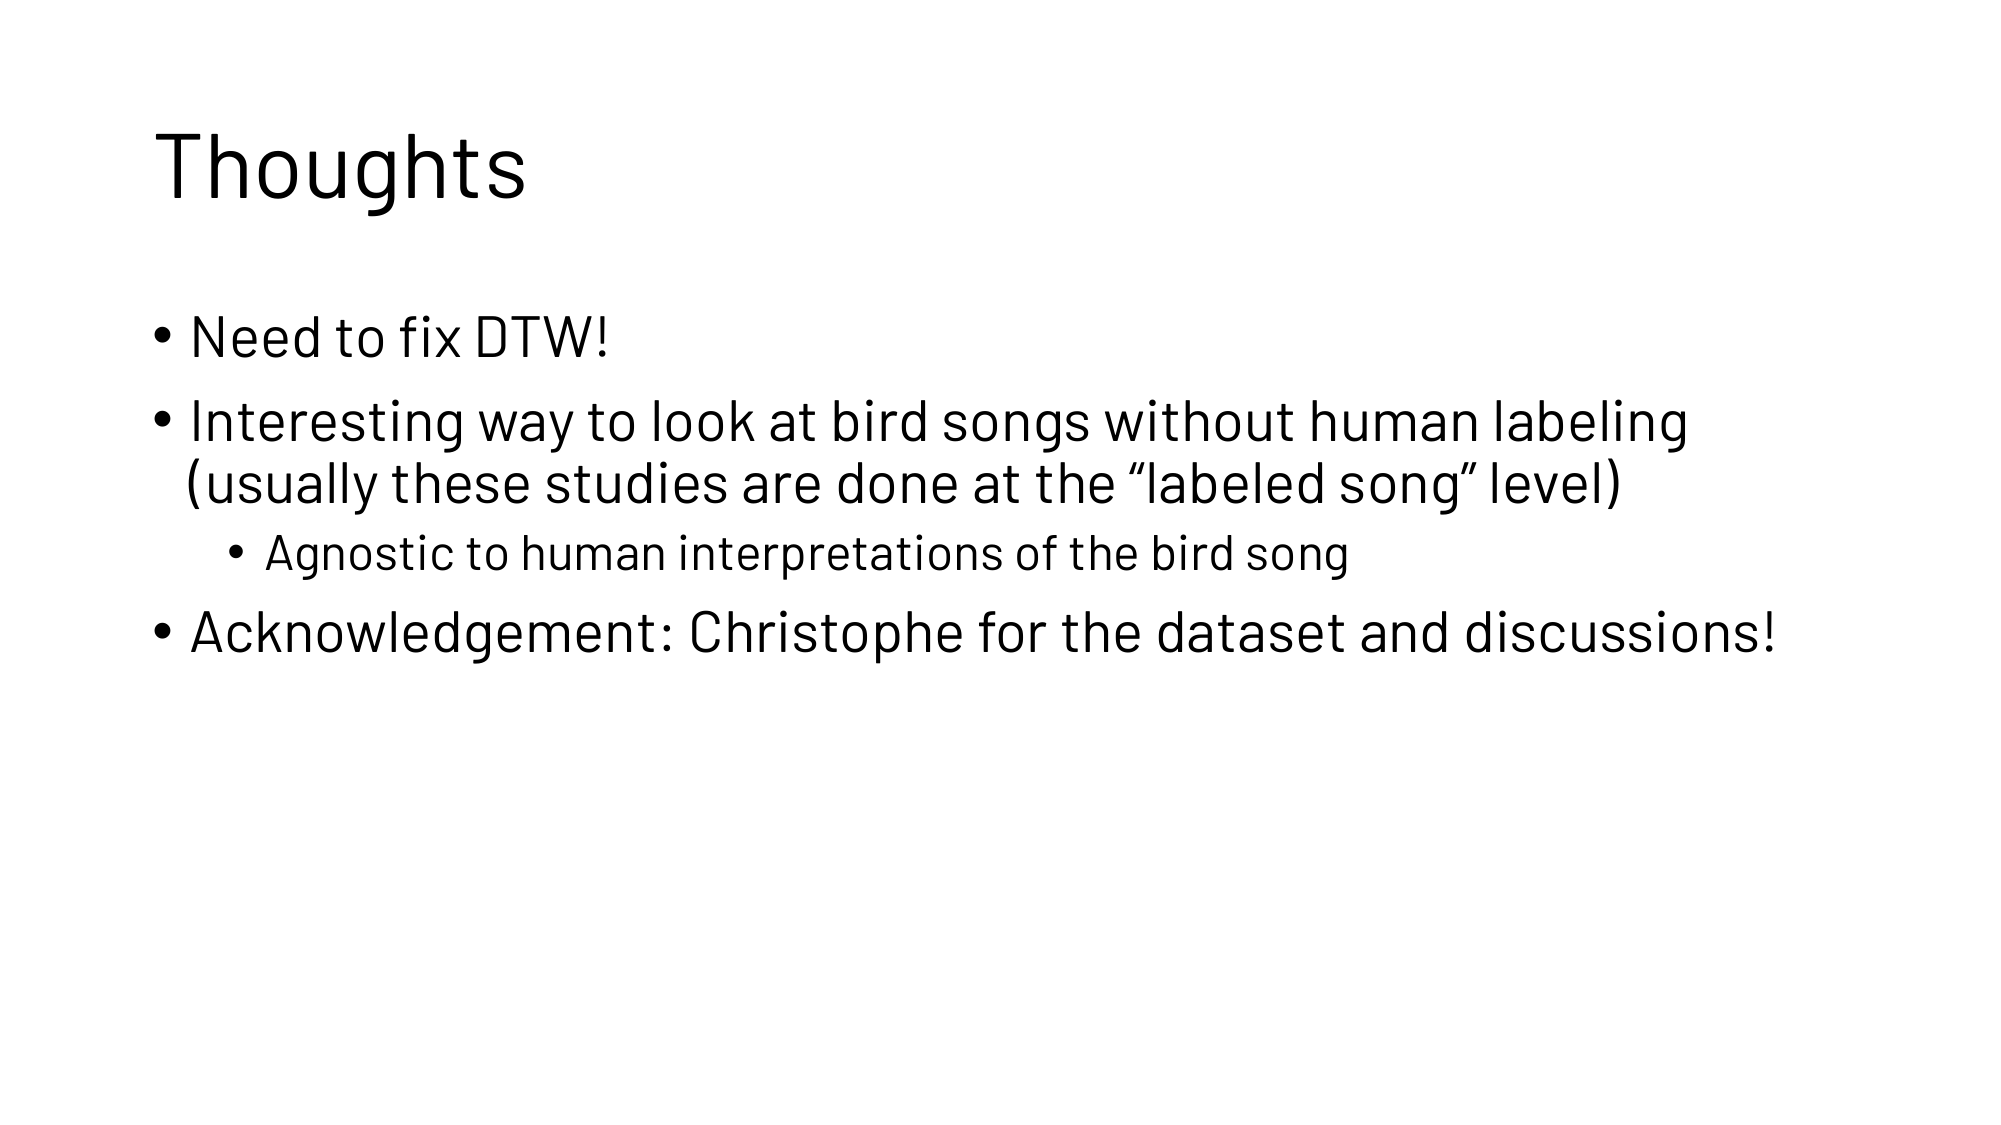

# Thoughts
Need to fix DTW!
Interesting way to look at bird songs without human labeling (usually these studies are done at the “labeled song” level)
Agnostic to human interpretations of the bird song
Acknowledgement: Christophe for the dataset and discussions!